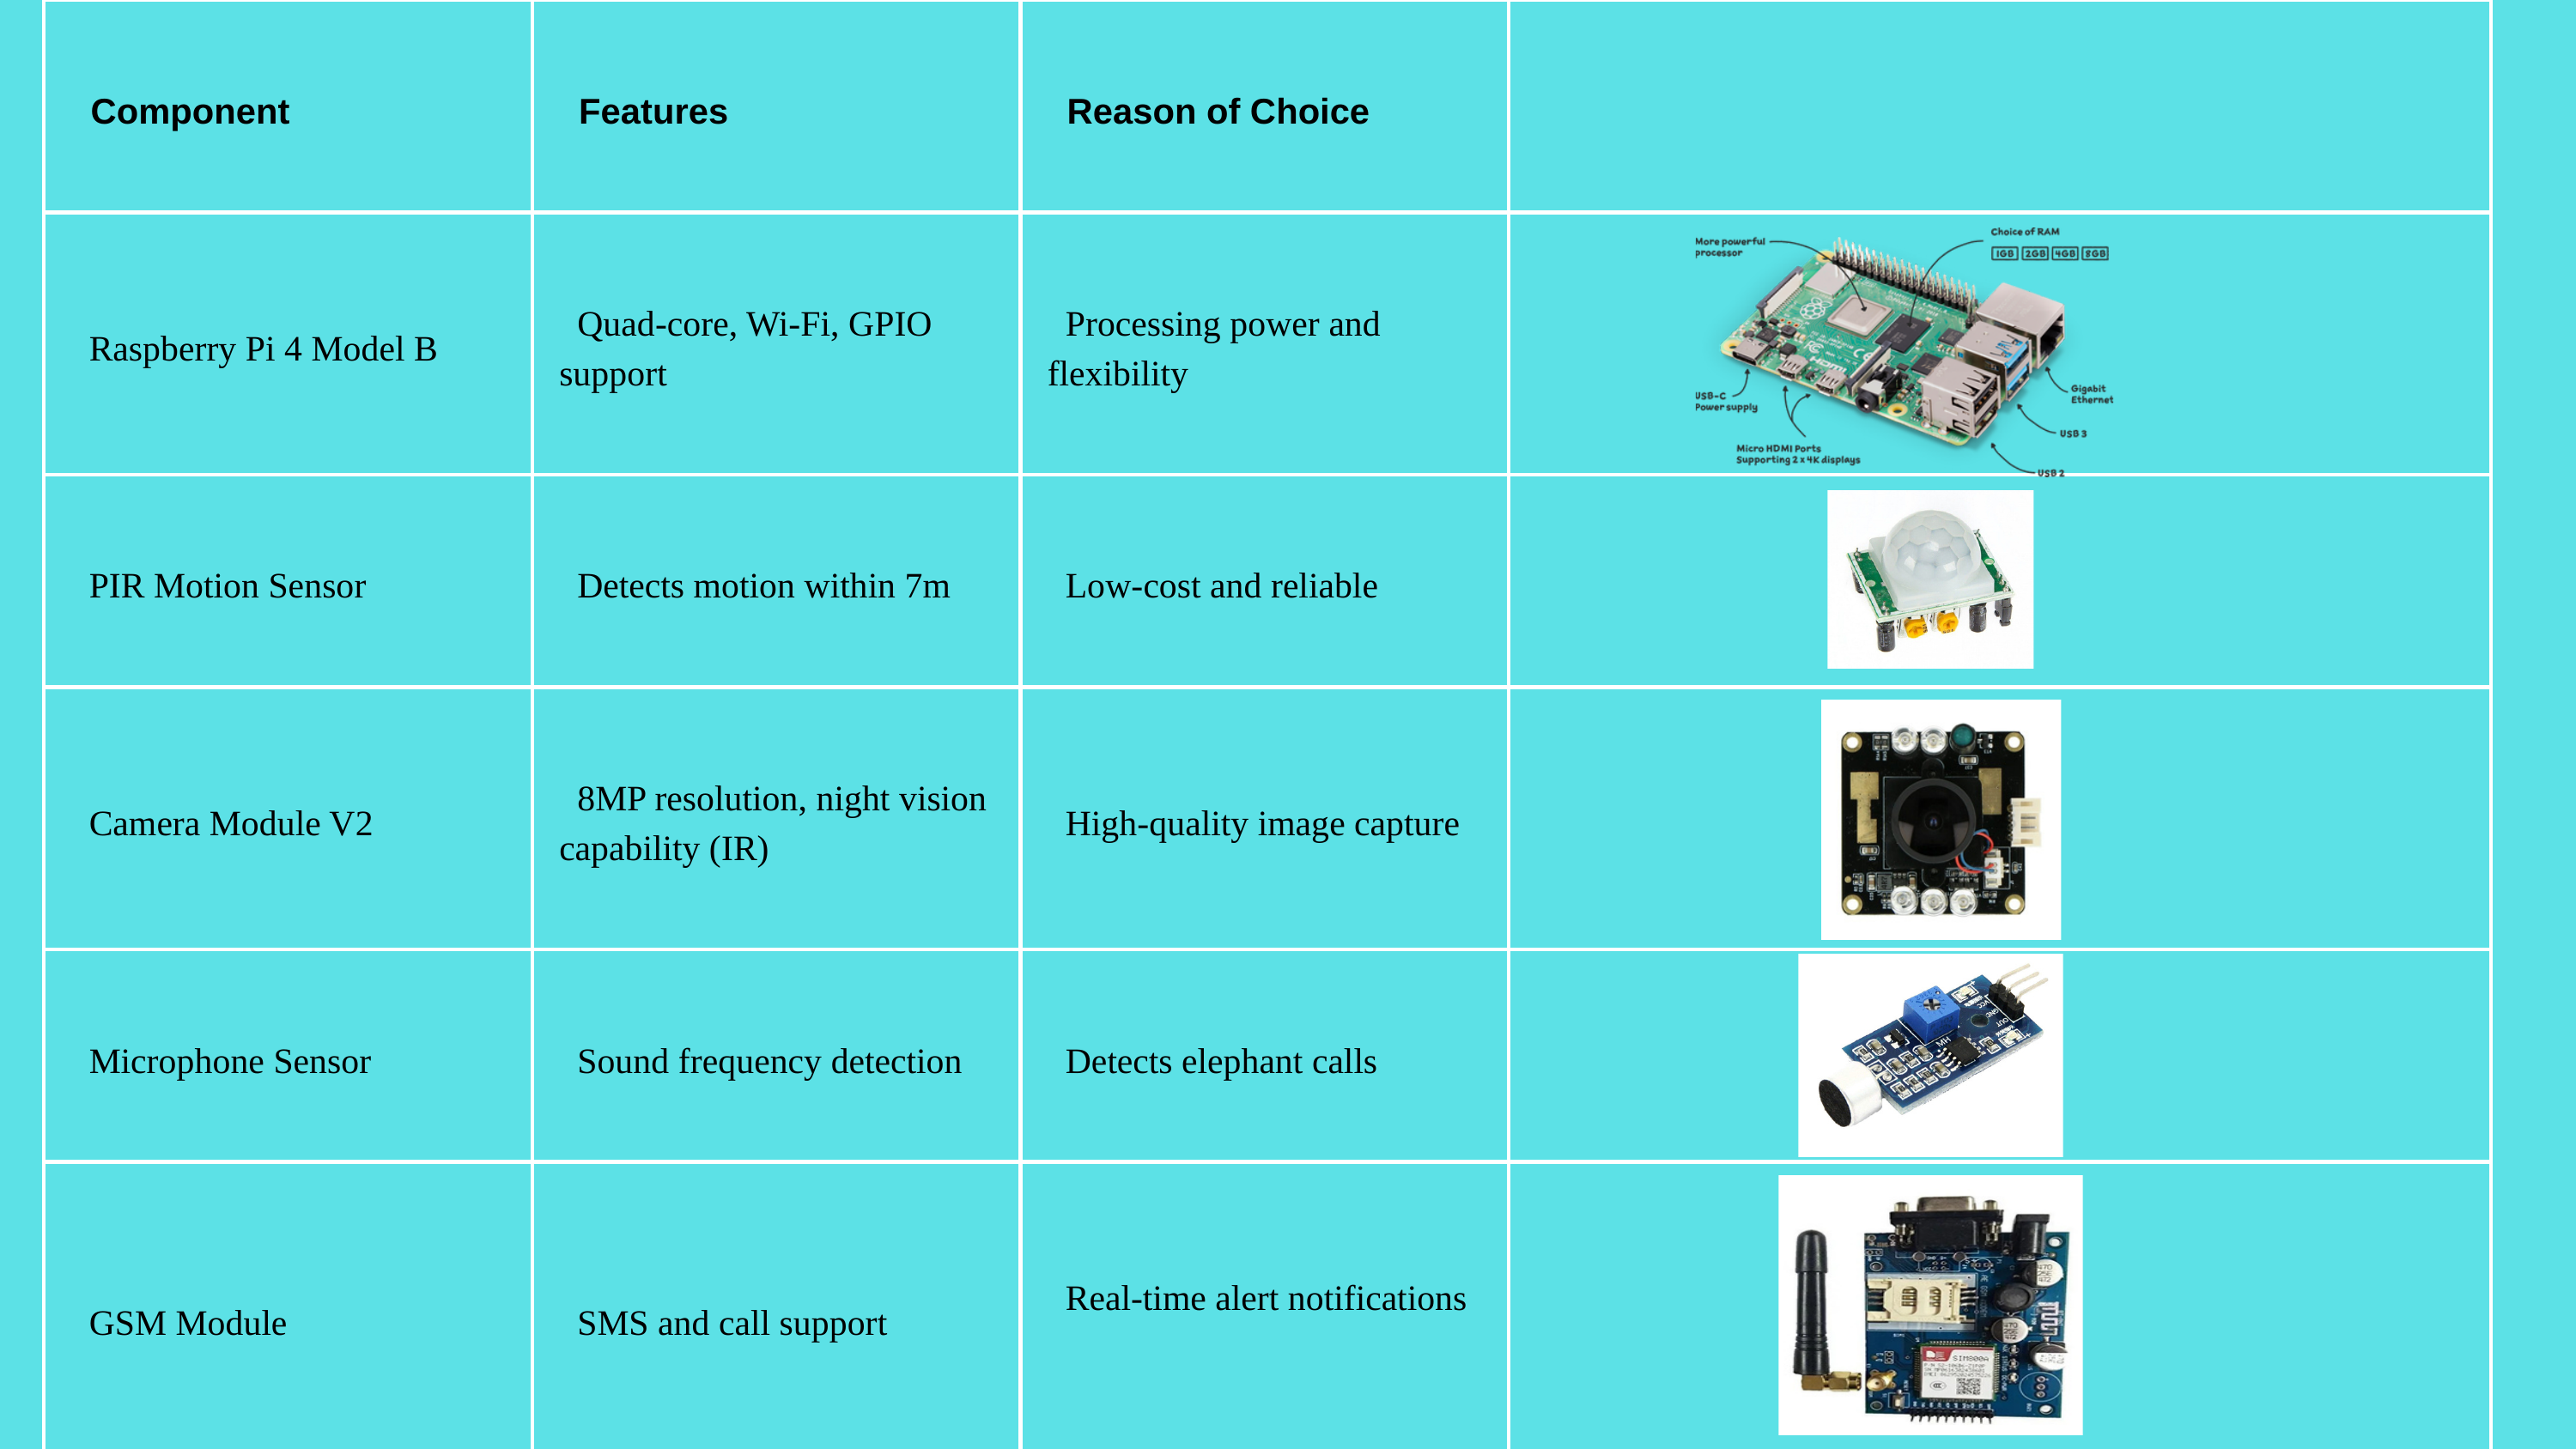

| Component | Features | Reason of Choice |  |
| --- | --- | --- | --- |
| Raspberry Pi 4 Model B | Quad-core, Wi-Fi, GPIO support | Processing power and flexibility |  |
| PIR Motion Sensor | Detects motion within 7m | Low-cost and reliable |  |
| Camera Module V2 | 8MP resolution, night vision capability (IR) | High-quality image capture |  |
| Microphone Sensor | Sound frequency detection | Detects elephant calls |  |
| GSM Module | SMS and call support | Real-time alert notifications |  |